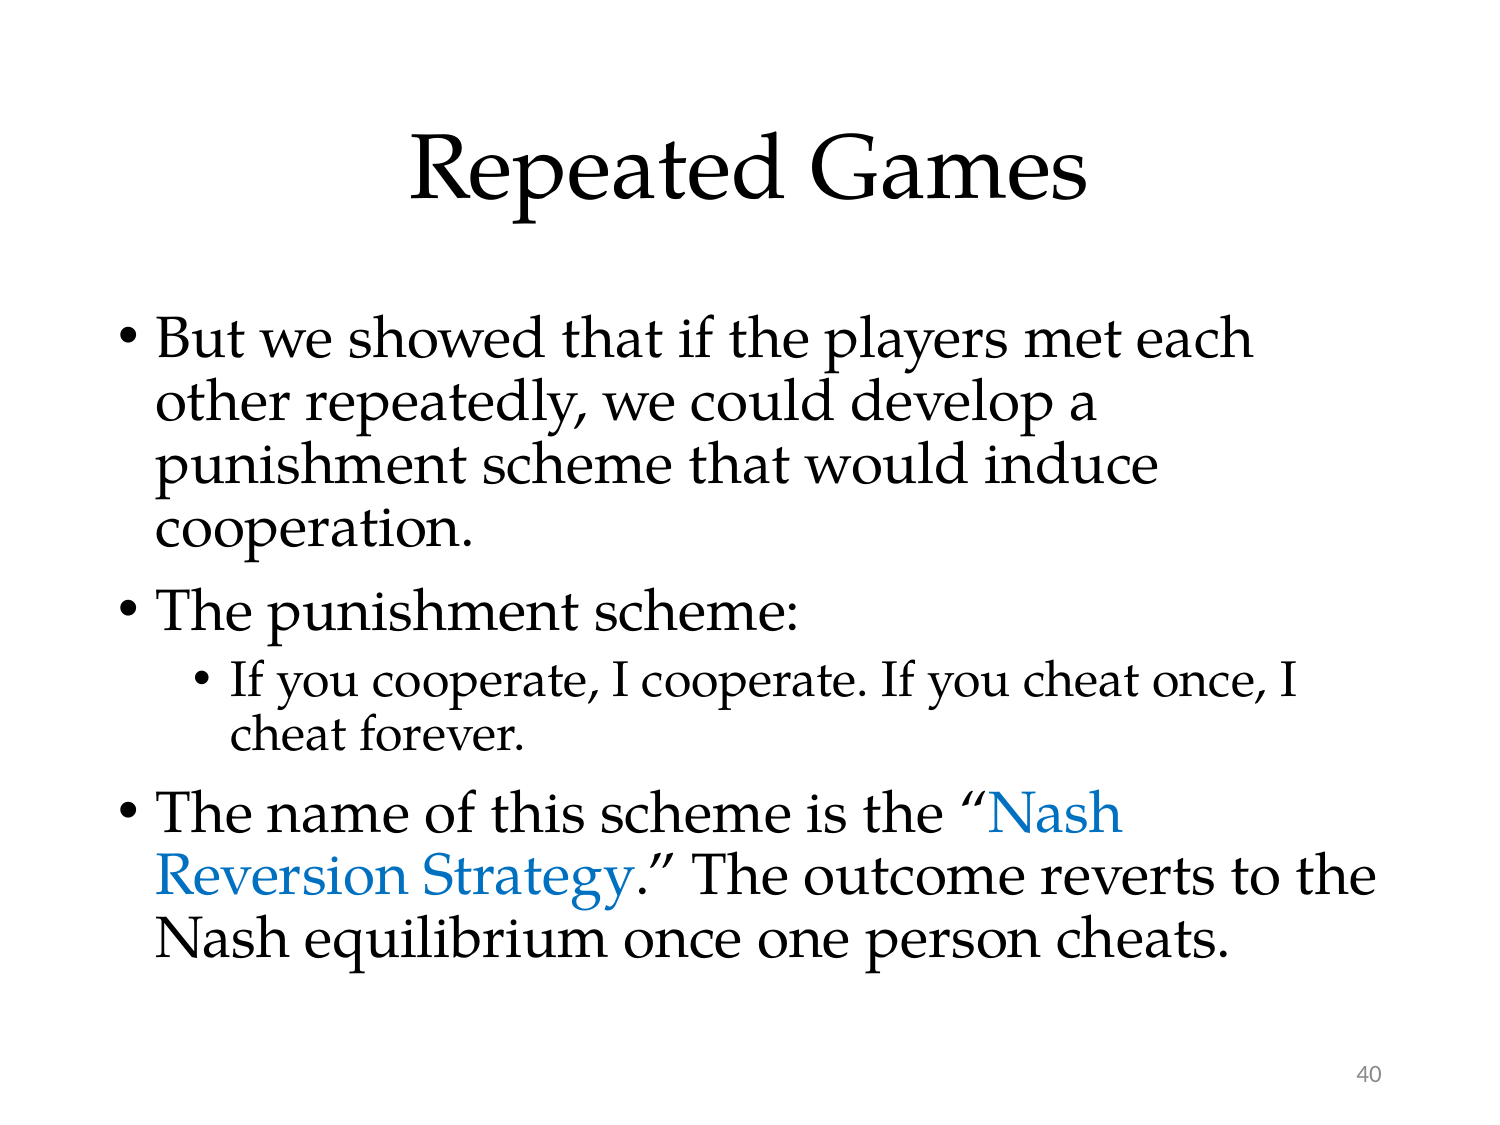

# Repeated Games
But we showed that if the players met each other repeatedly, we could develop a punishment scheme that would induce cooperation.
The punishment scheme:
If you cooperate, I cooperate. If you cheat once, I cheat forever.
The name of this scheme is the “Nash Reversion Strategy.” The outcome reverts to the Nash equilibrium once one person cheats.

40